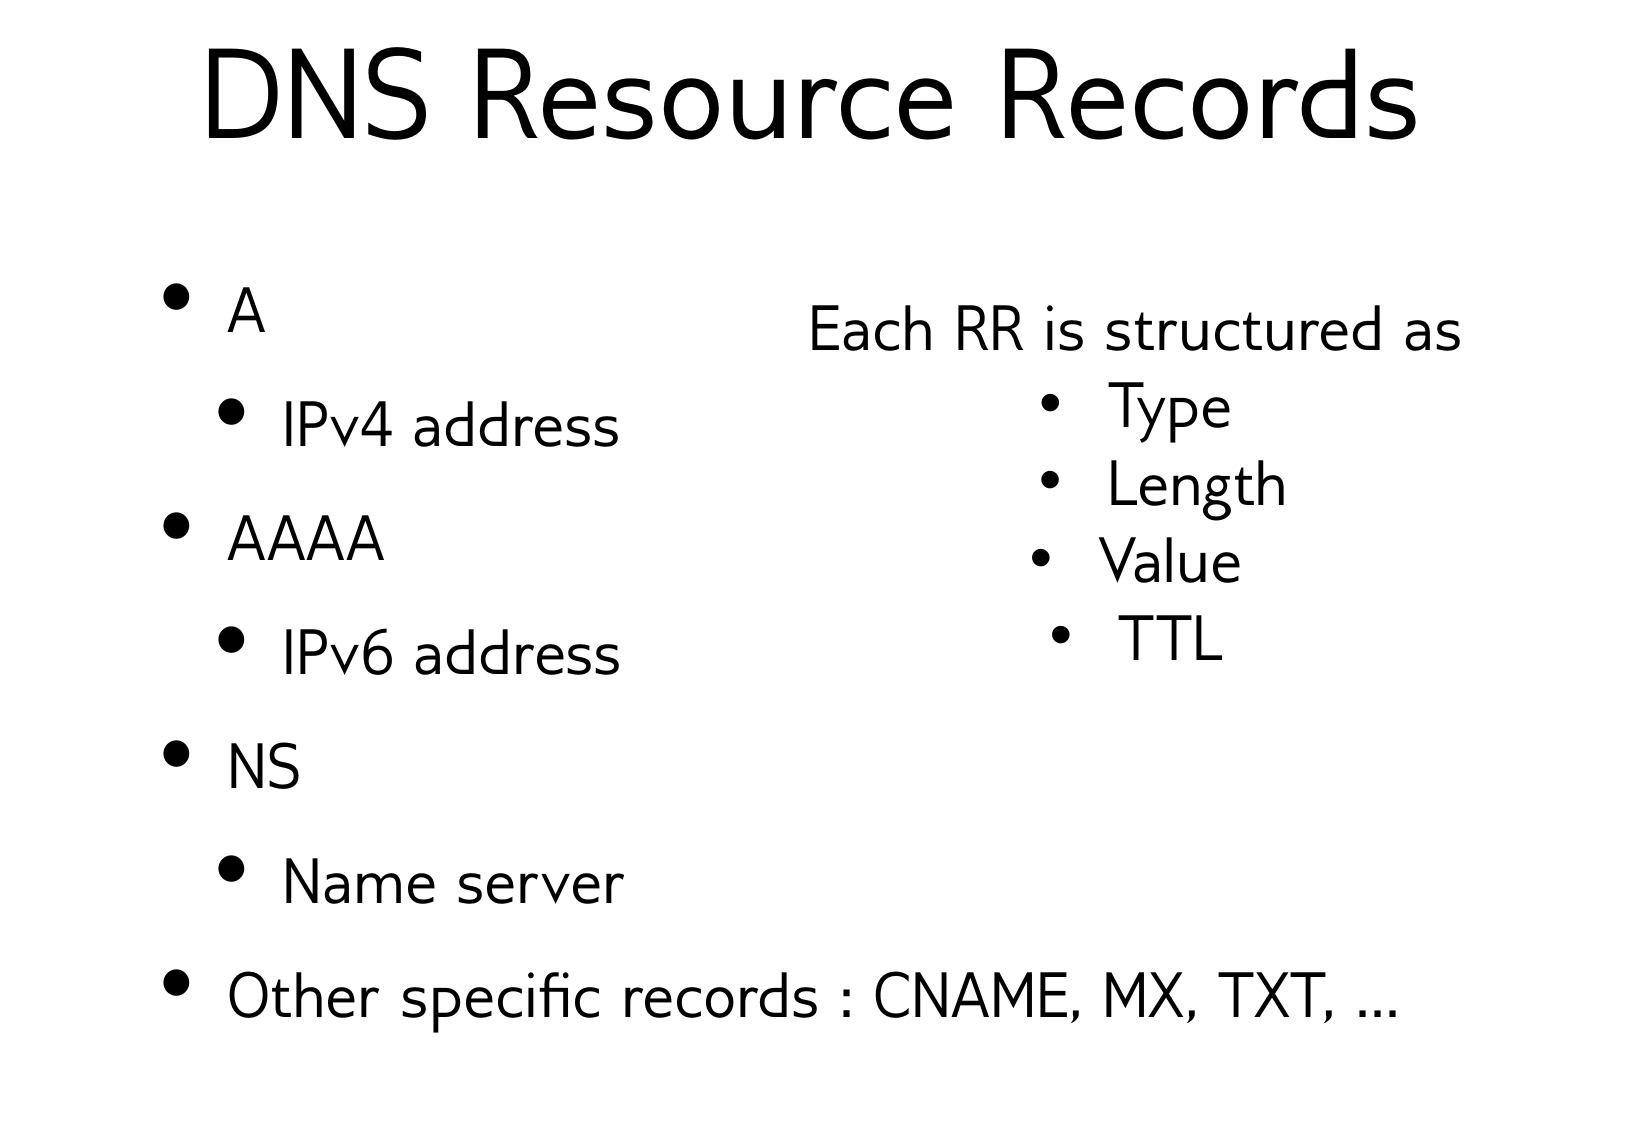

# DNS Resource Records
Each RR is structured as
Type
Length
Value
TTL
A
IPv4 address
AAAA
IPv6 address
NS
Name server
Other specific records : CNAME, MX, TXT, ...